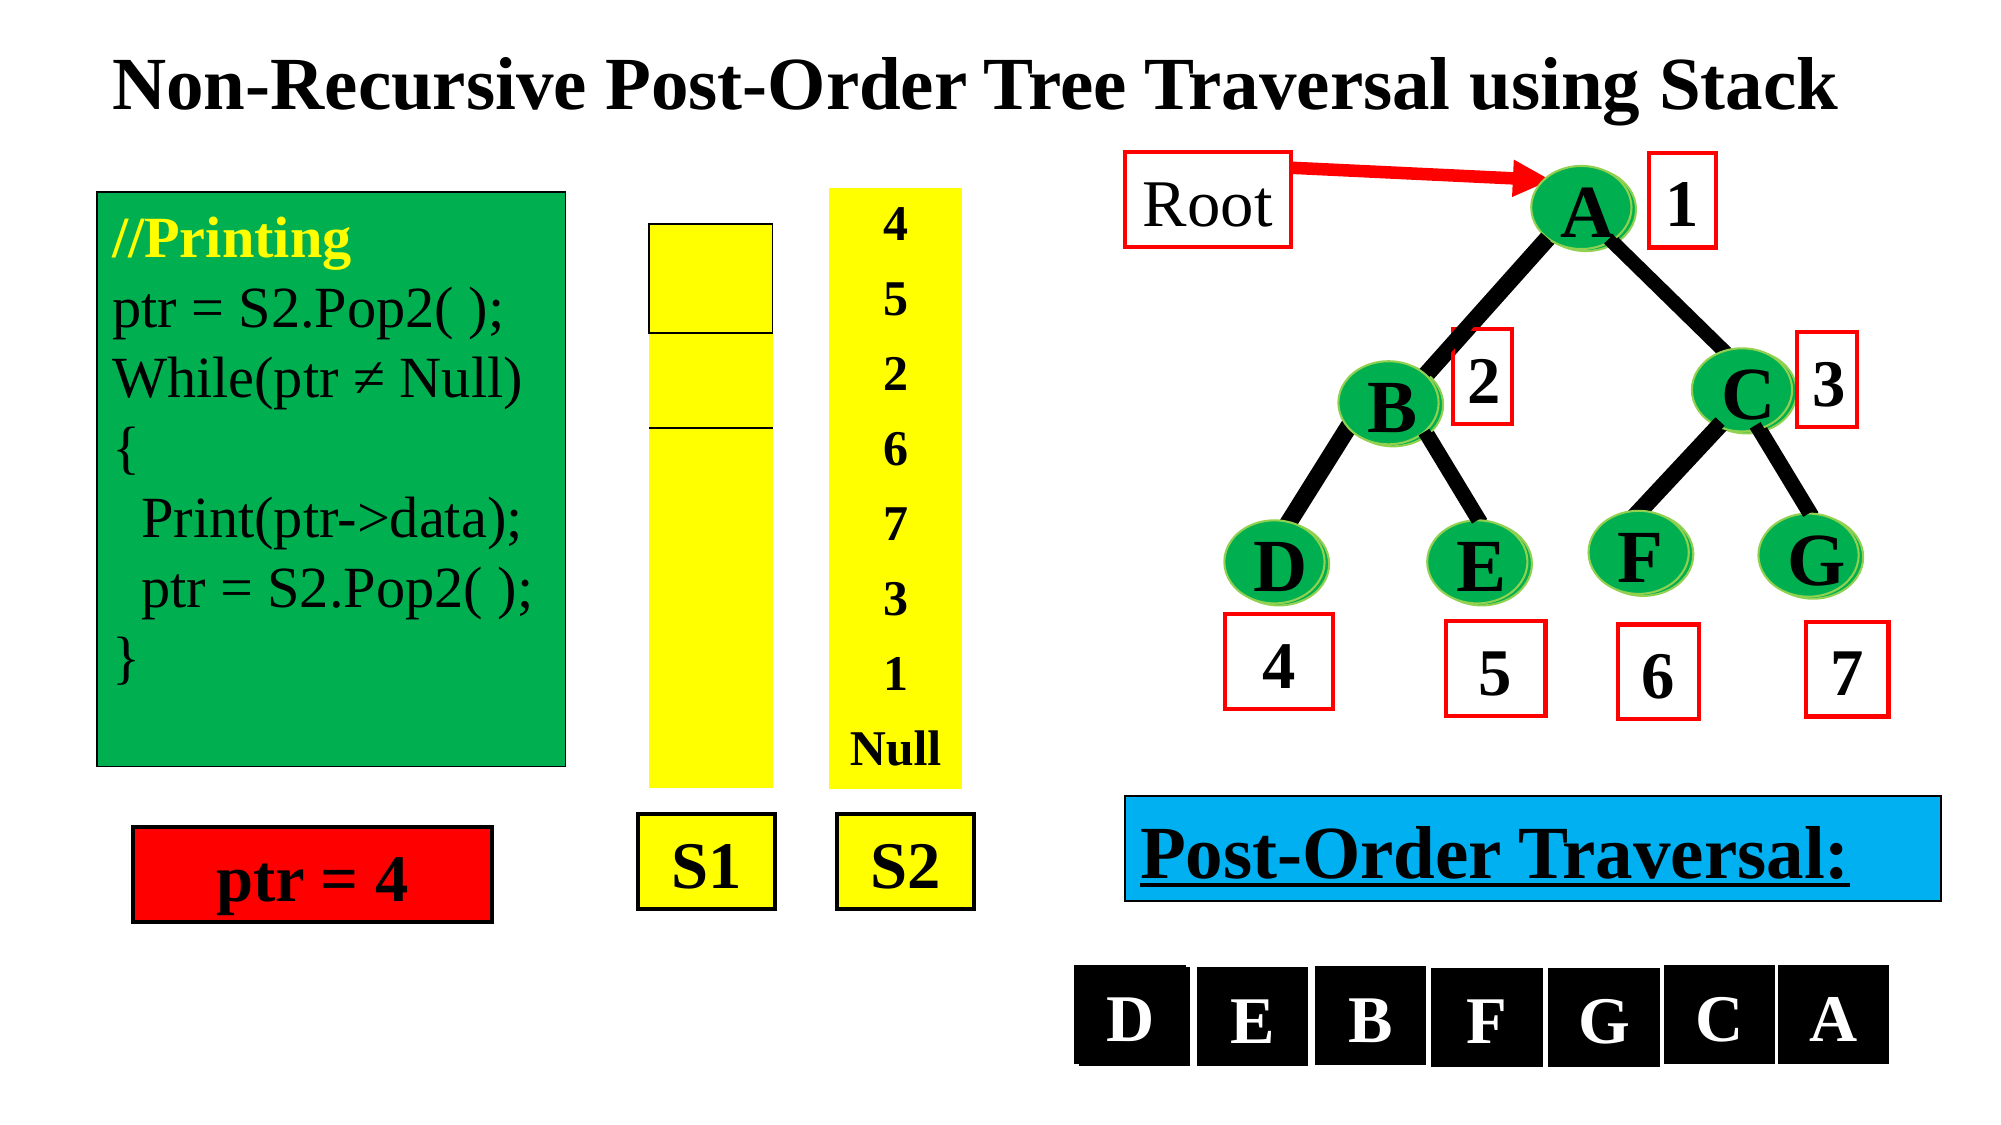

Non-Recursive Post-Order Tree Traversal using Stack
Root
1
A
C
B
F
G
D
E
A
C
B
F
G
D
E
| 4 |
| --- |
| 5 |
| 2 |
| 6 |
| 7 |
| 3 |
| 1 |
| Null |
//Printing
ptr = S2.Pop2( );
While(ptr ≠ Null)
{
  Print(ptr->data);
  ptr = S2.Pop2( );
}

|  |
| --- |
|  |
|  |
|  |
|  |
|  |
2
3
4
5
7
6
Post-Order Traversal:
S1
S2
ptr = 4
D
C
A
B
A
E
F
G